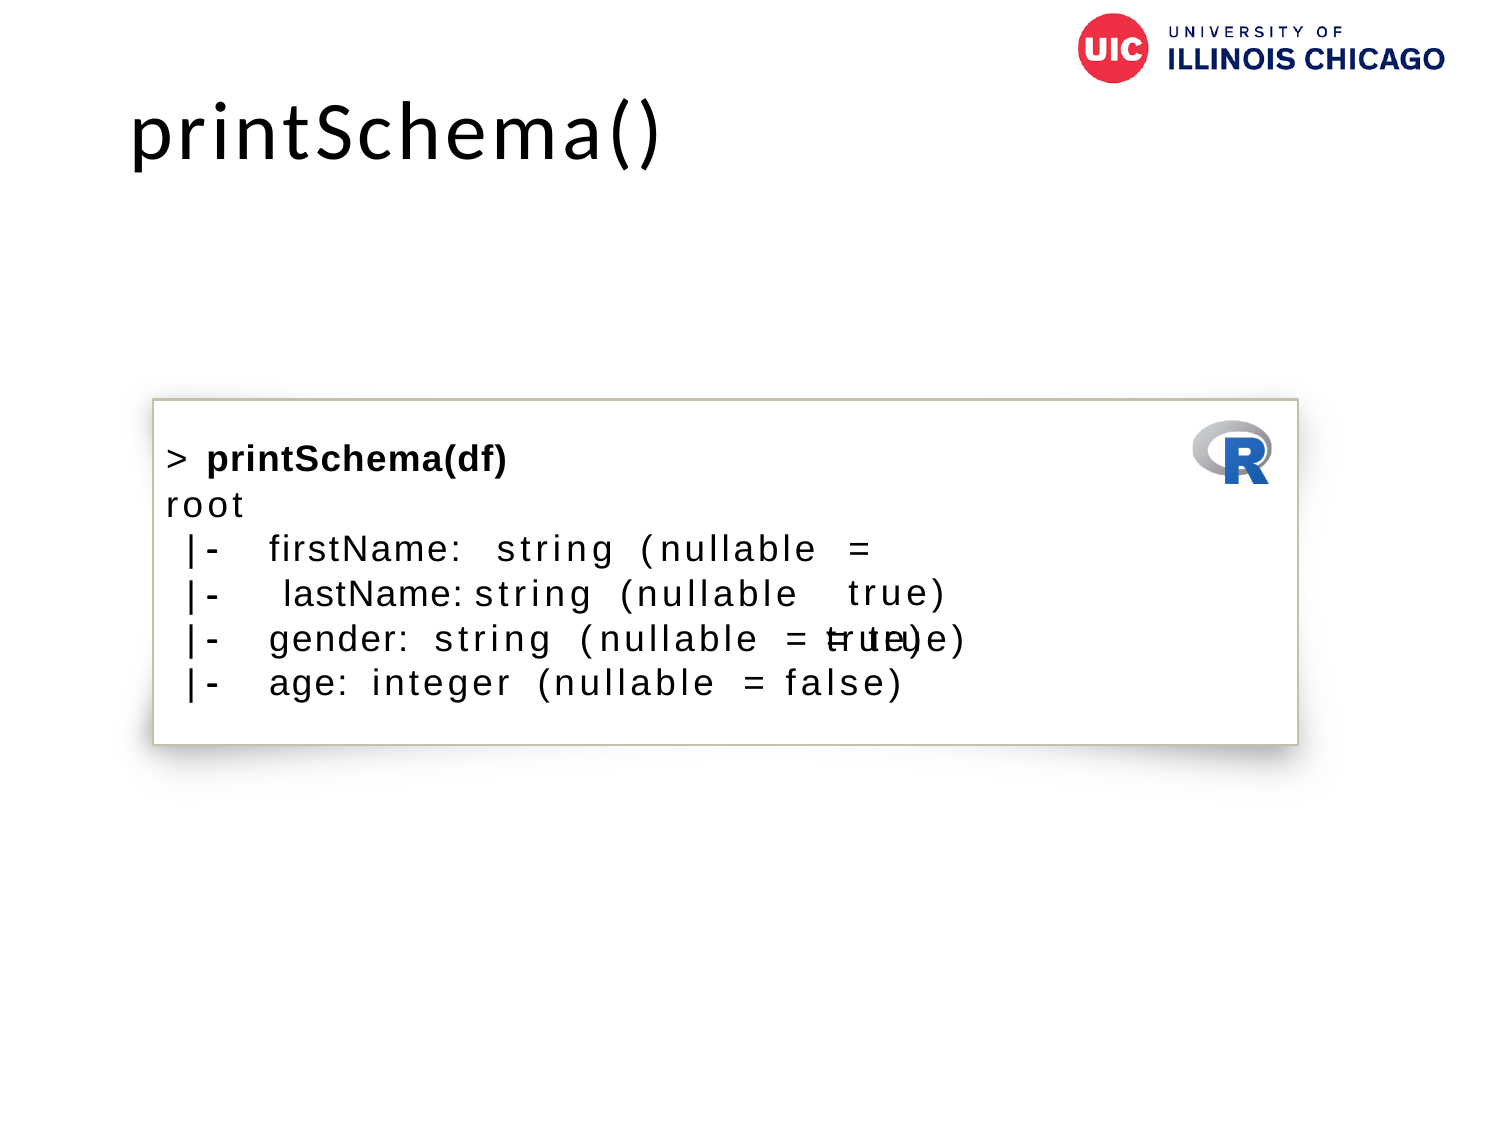

# printSchema()

>	printSchema(df)
root
=	true)
=	true)
|-­‐-­‐
|-­‐-­‐
|-­‐-­‐
|-­‐-­‐
firstName:		string		(nullable  lastName:	string	(nullable
gender:	string	(nullable	=	true)
age:	integer	(nullable	=	false)
59